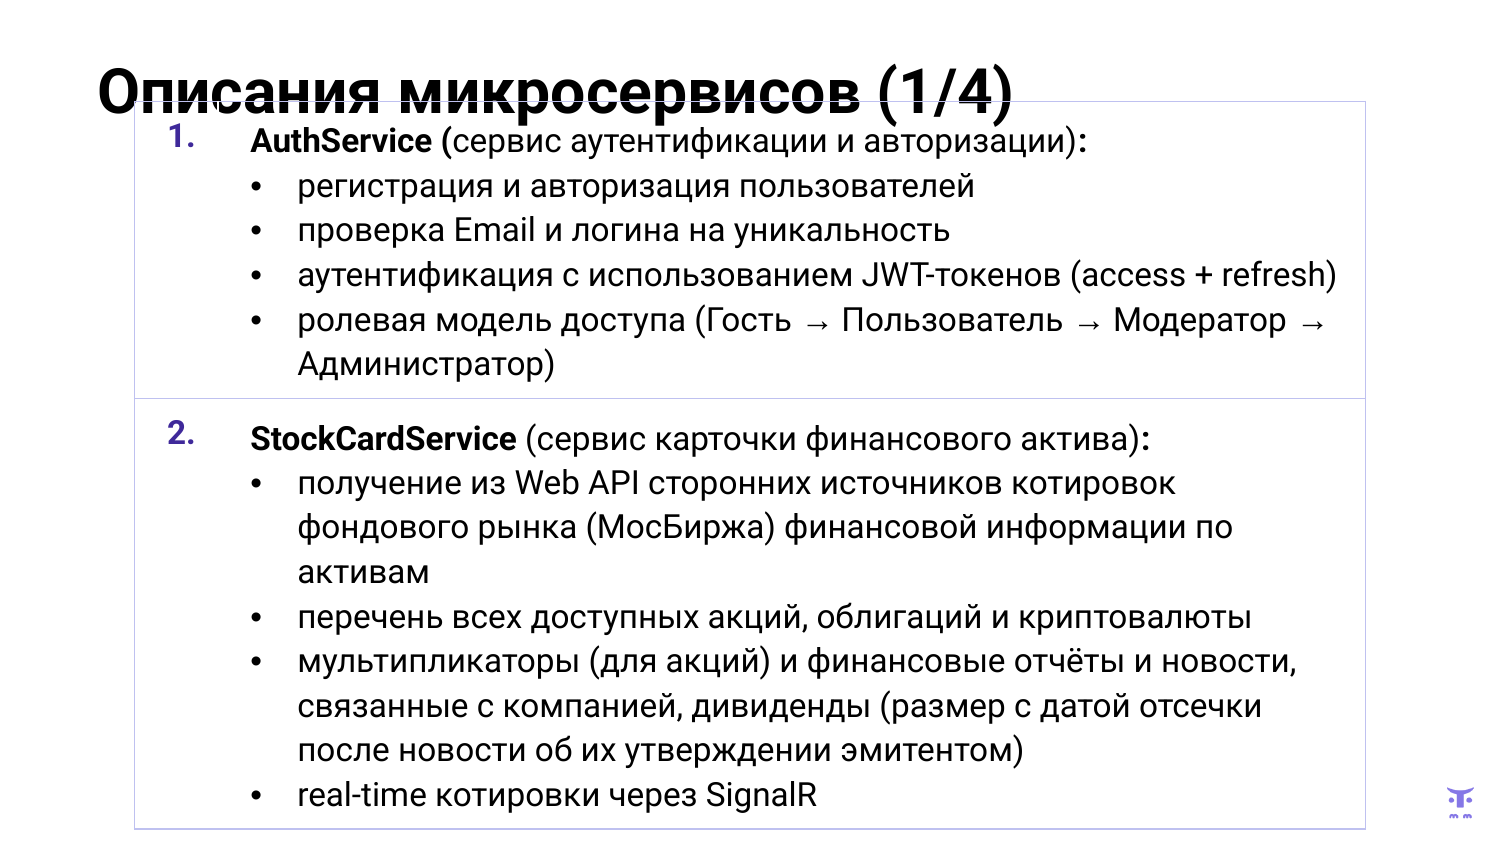

# Описания микросервисов (1/4)
| 1. | AuthService (сервис аутентификации и авторизации): регистрация и авторизация пользователей проверка Email и логина на уникальность аутентификация с использованием JWT-токенов (access + refresh) ролевая модель доступа (Гость → Пользователь → Модератор → Администратор) |
| --- | --- |
| 2. | StockCardService (сервис карточки финансового актива): получение из Web API сторонних источников котировок фондового рынка (МосБиржа) финансовой информации по активам перечень всех доступных акций, облигаций и криптовалюты мультипликаторы (для акций) и финансовые отчёты и новости, связанные с компанией, дивиденды (размер с датой отсечки после новости об их утверждении эмитентом) real-time котировки через SignalR |